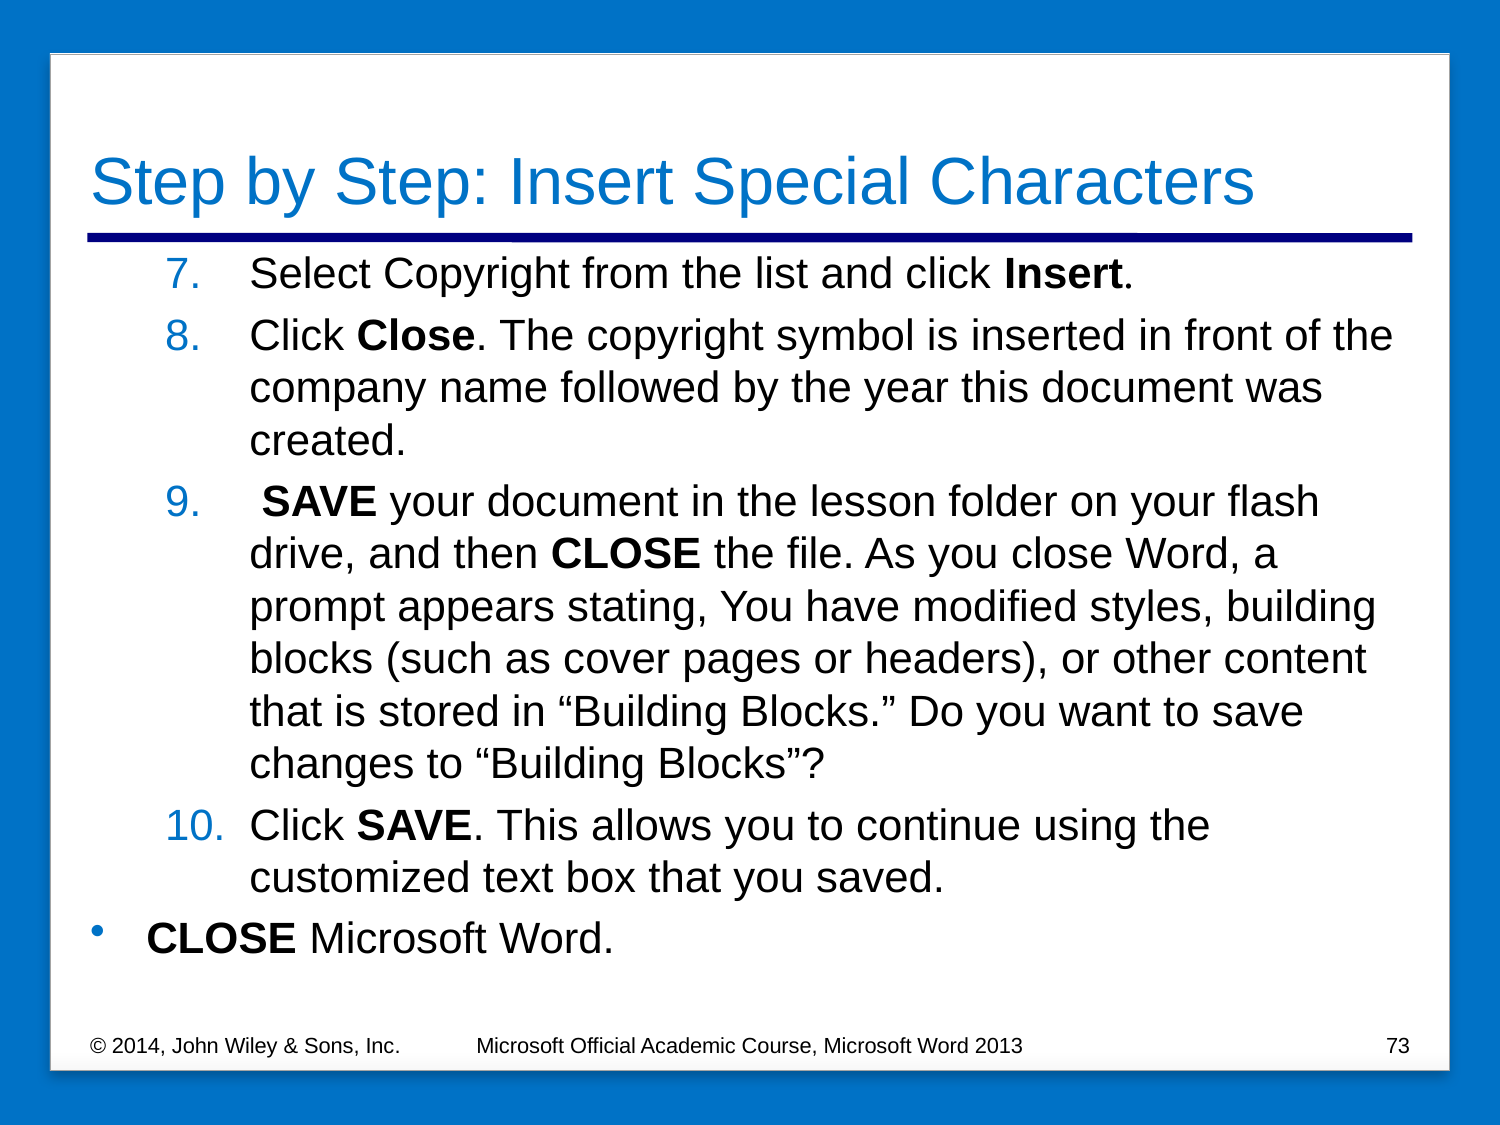

# Step by Step: Insert Special Characters
Select Copyright from the list and click Insert.
Click Close. The copyright symbol is inserted in front of the company name followed by the year this document was created.
 SAVE your document in the lesson folder on your flash drive, and then CLOSE the file. As you close Word, a prompt appears stating, You have modified styles, building blocks (such as cover pages or headers), or other content that is stored in “Building Blocks.” Do you want to save changes to “Building Blocks”?
Click SAVE. This allows you to continue using the customized text box that you saved.
CLOSE Microsoft Word.
© 2014, John Wiley & Sons, Inc.
Microsoft Official Academic Course, Microsoft Word 2013
73